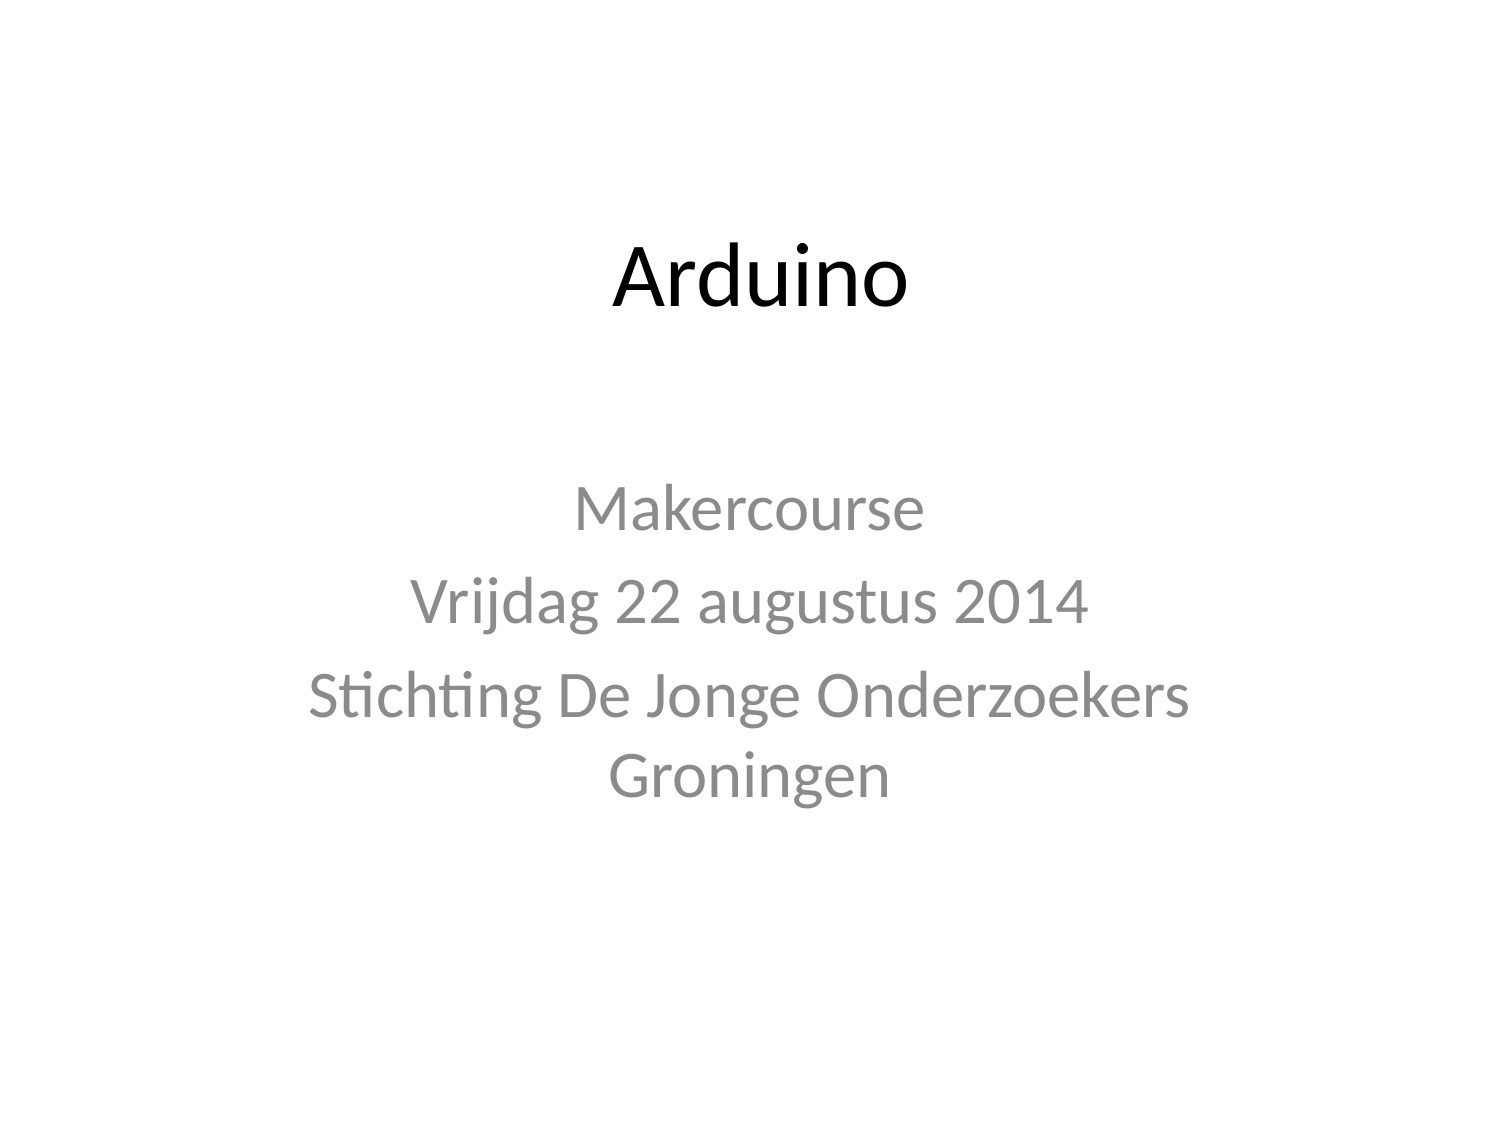

# Arduino
Makercourse
Vrijdag 22 augustus 2014
Stichting De Jonge Onderzoekers Groningen